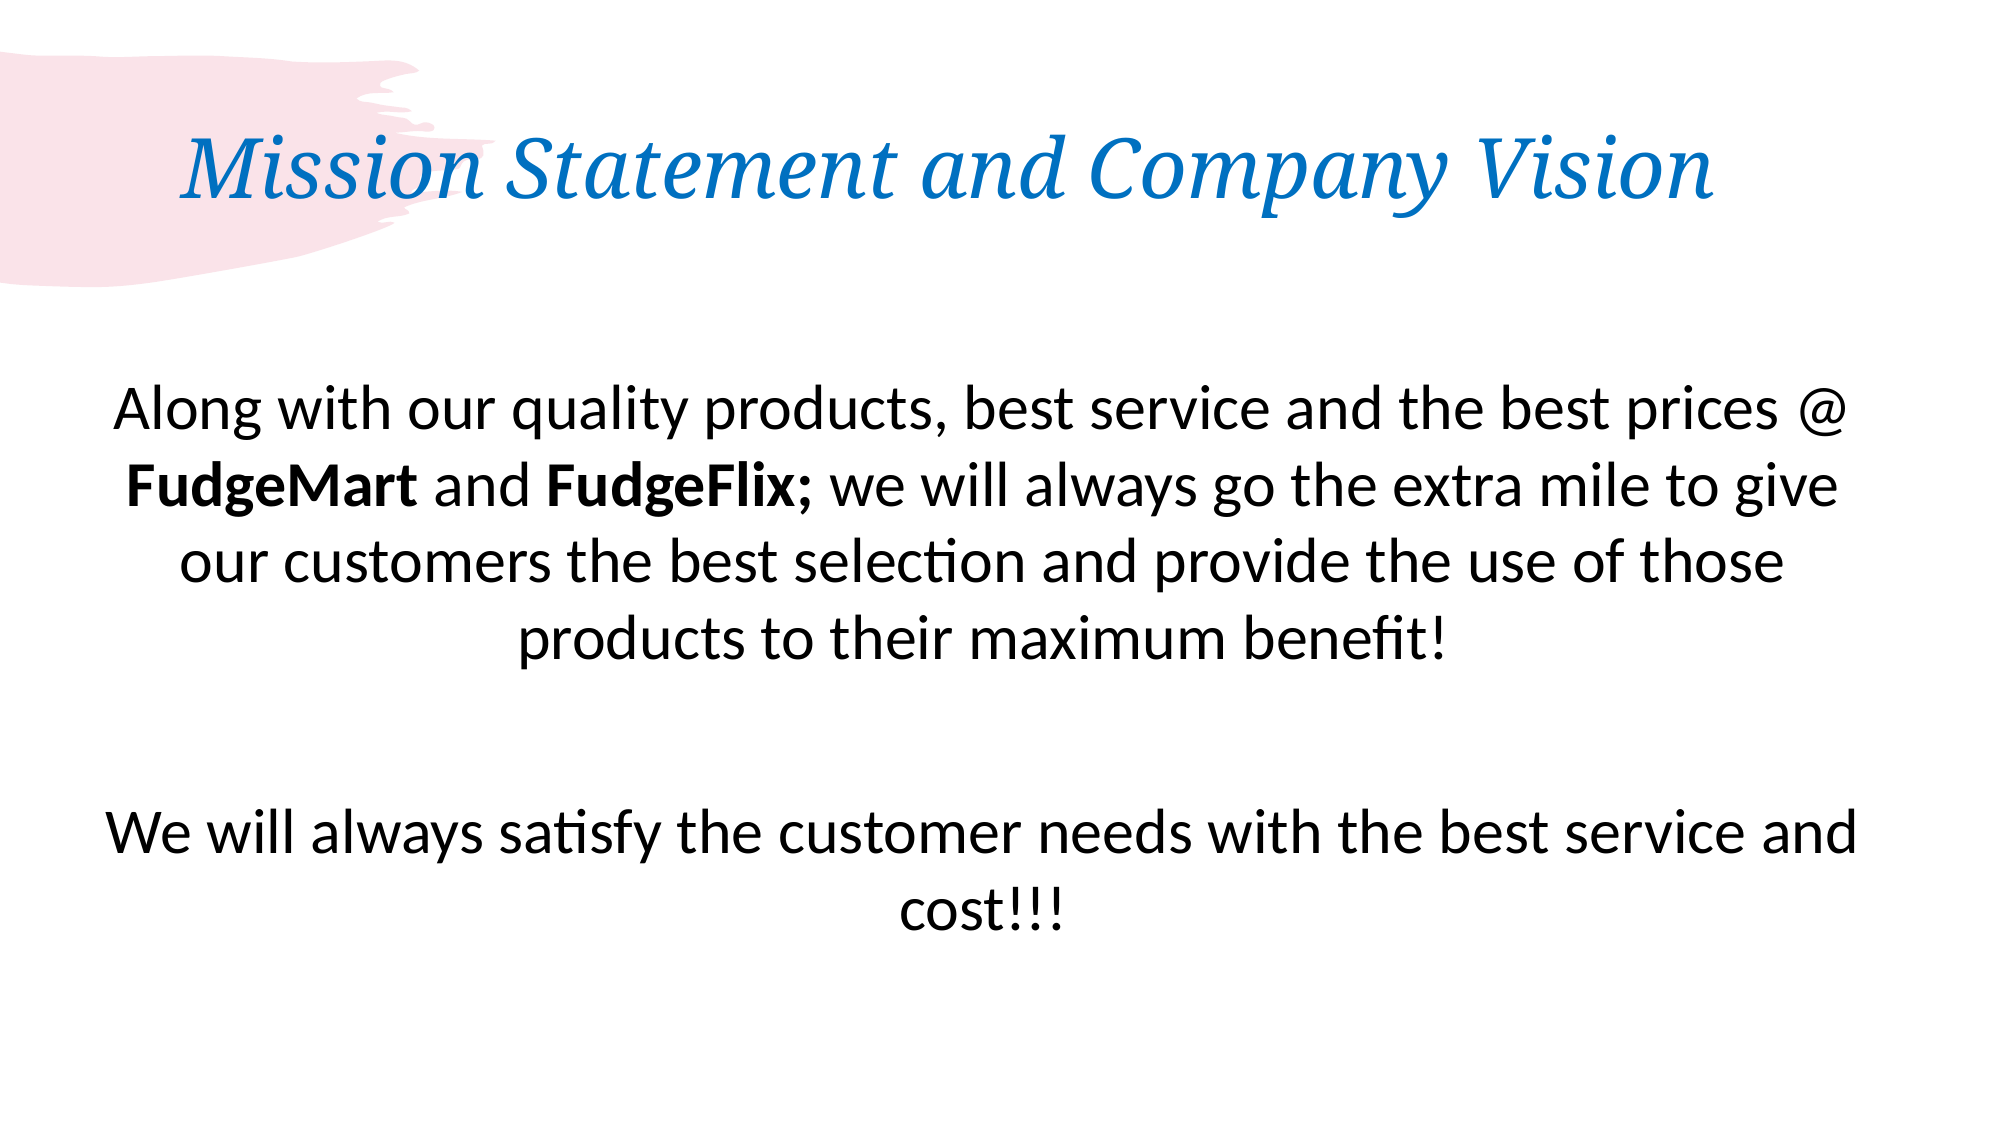

# Mission Statement and Company Vision

Along with our quality products, best service and the best prices @ FudgeMart and FudgeFlix; we will always go the extra mile to give our customers the best selection and provide the use of those products to their maximum benefit!

We will always satisfy the customer needs with the best service and cost!!!